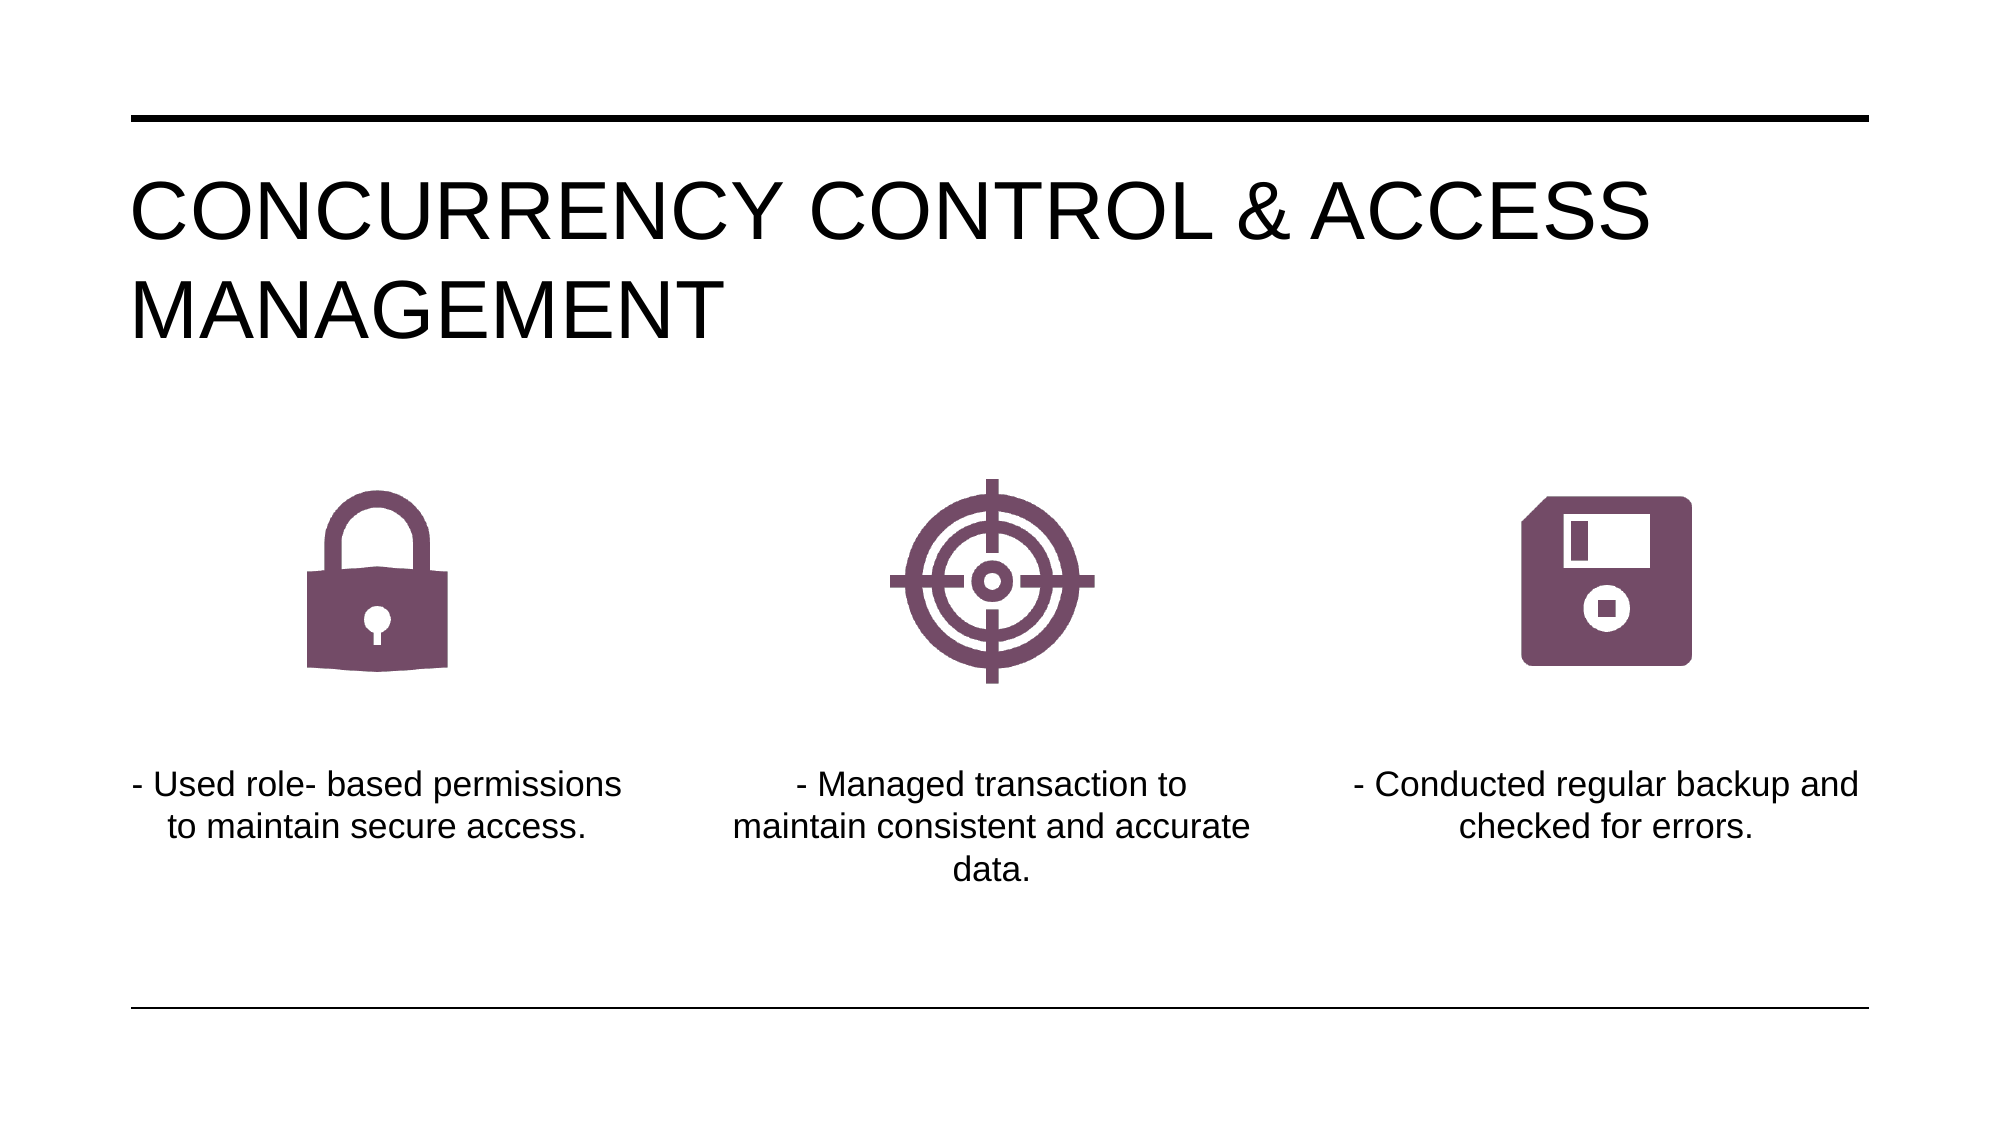

# Concurrency Control & Access Management
- Used role- based permissions to maintain secure access.
- Managed transaction to maintain consistent and accurate data.
- Conducted regular backup and checked for errors.